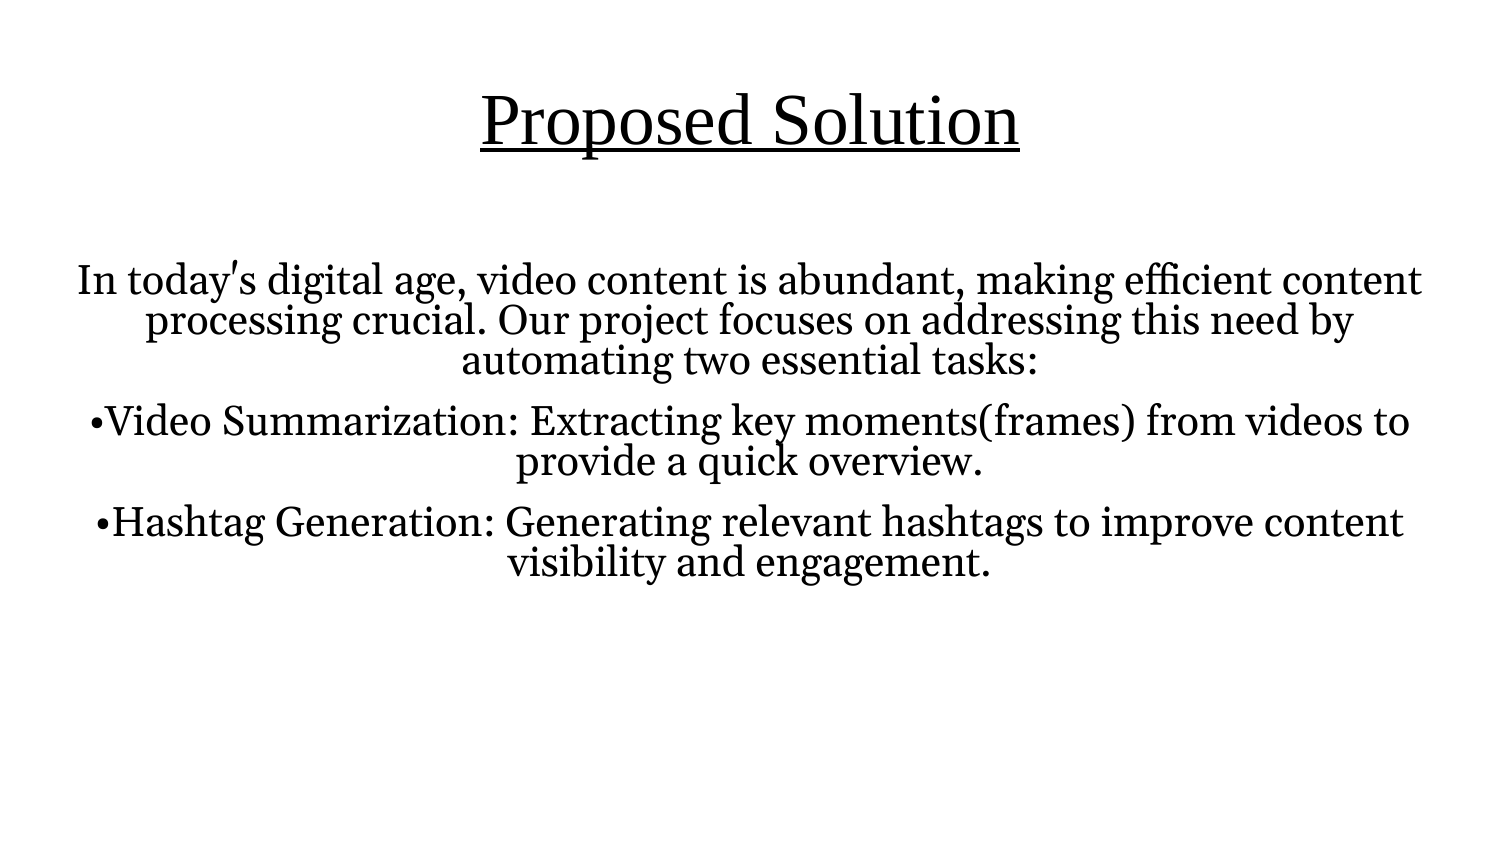

# Proposed Solution
In today's digital age, video content is abundant, making efficient content processing crucial. Our project focuses on addressing this need by automating two essential tasks:
•Video Summarization: Extracting key moments(frames) from videos to provide a quick overview.
•Hashtag Generation: Generating relevant hashtags to improve content visibility and engagement.